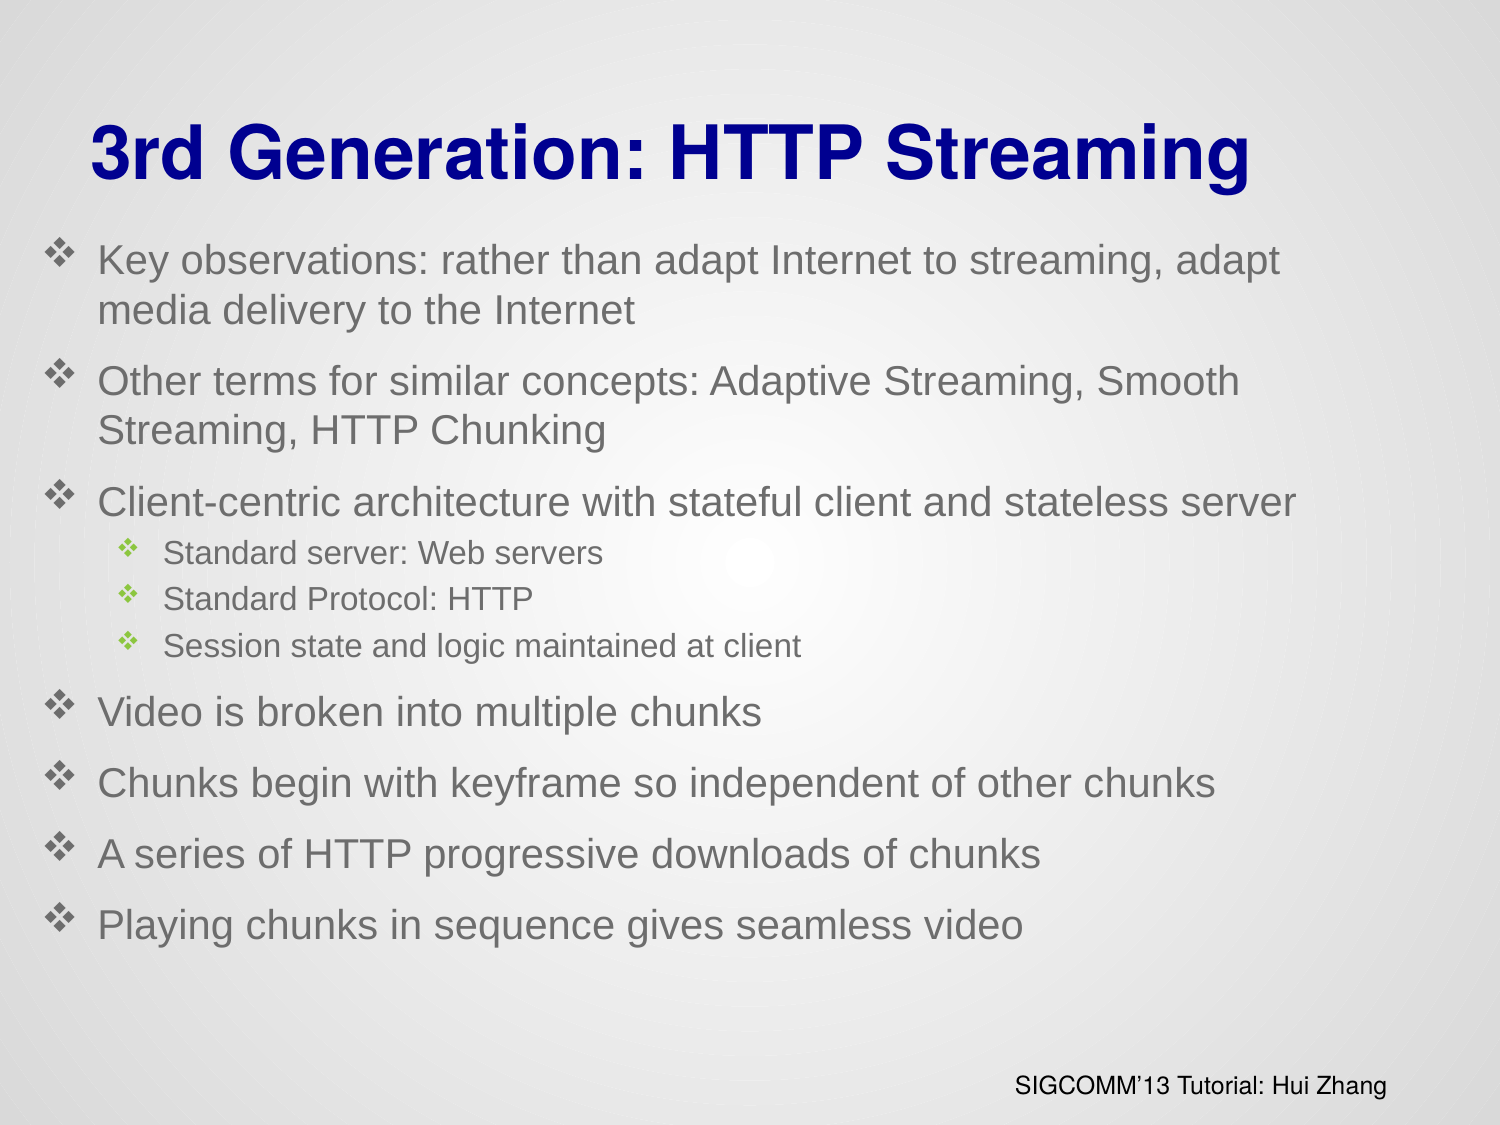

# 3rd Generation: HTTP Streaming
Key observations: rather than adapt Internet to streaming, adapt media delivery to the Internet
Other terms for similar concepts: Adaptive Streaming, Smooth Streaming, HTTP Chunking
Client-centric architecture with stateful client and stateless server
Standard server: Web servers
Standard Protocol: HTTP
Session state and logic maintained at client
Video is broken into multiple chunks
Chunks begin with keyframe so independent of other chunks
A series of HTTP progressive downloads of chunks
Playing chunks in sequence gives seamless video